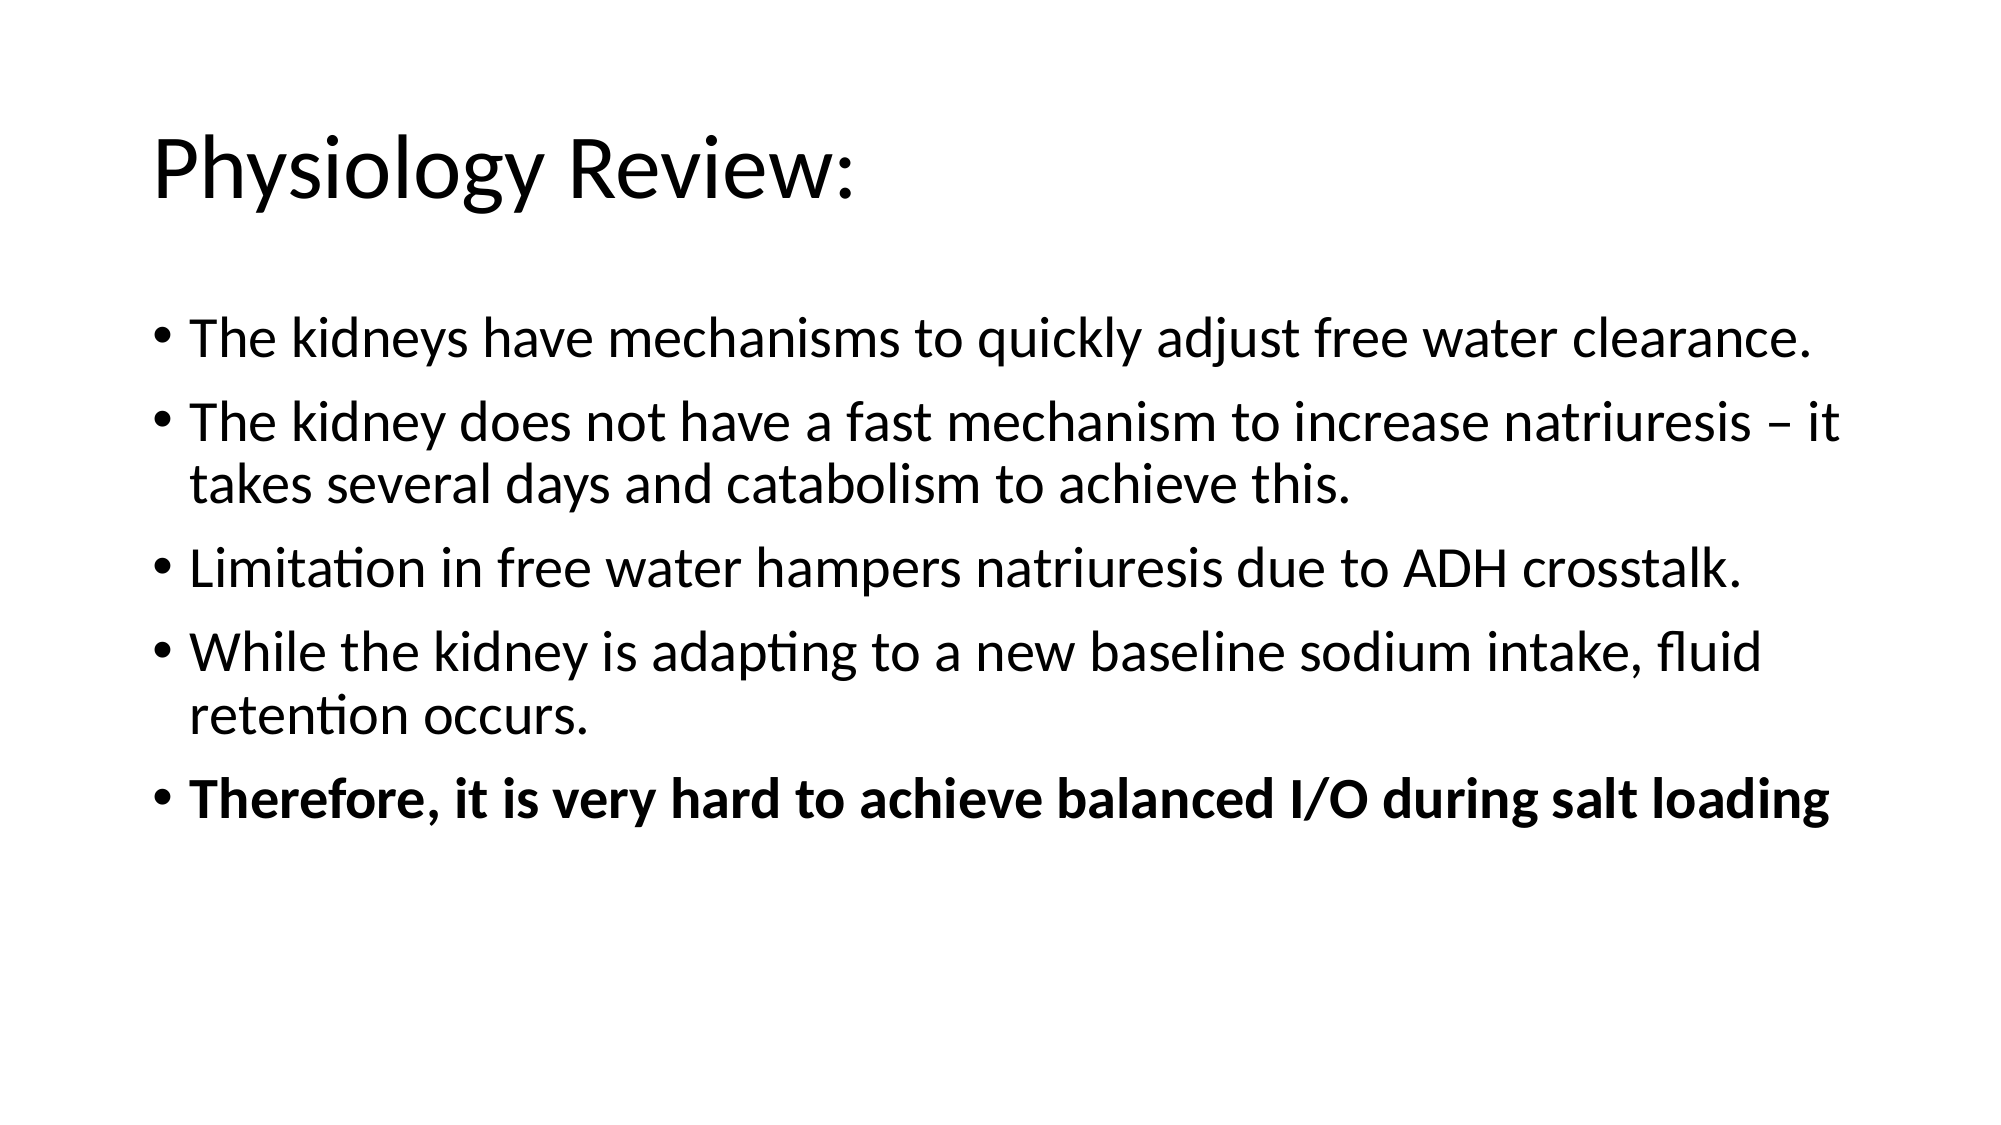

# Physiology Review:
The kidneys have mechanisms to quickly adjust free water clearance.
The kidney does not have a fast mechanism to increase natriuresis – it takes several days and catabolism to achieve this.
Limitation in free water hampers natriuresis due to ADH crosstalk.
While the kidney is adapting to a new baseline sodium intake, fluid retention occurs.
Therefore, it is very hard to achieve balanced I/O during salt loading